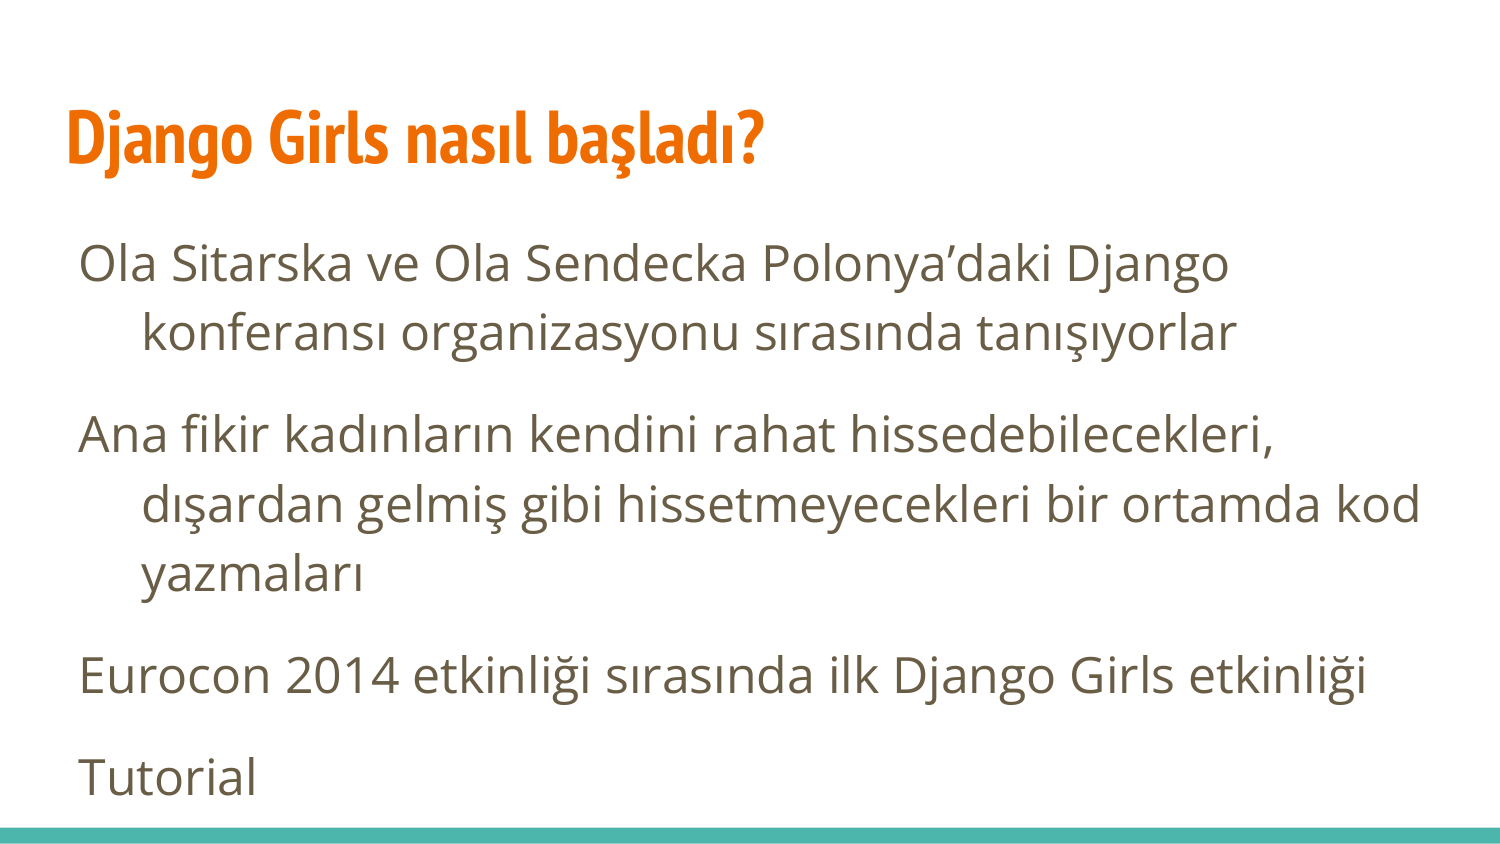

# Django Girls nasıl başladı?
Ola Sitarska ve Ola Sendecka Polonya’daki Django konferansı organizasyonu sırasında tanışıyorlar
Ana fikir kadınların kendini rahat hissedebilecekleri, dışardan gelmiş gibi hissetmeyecekleri bir ortamda kod yazmaları
Eurocon 2014 etkinliği sırasında ilk Django Girls etkinliği
Tutorial
Organizatör Kitapçığı ve Mentor Kitapçığı